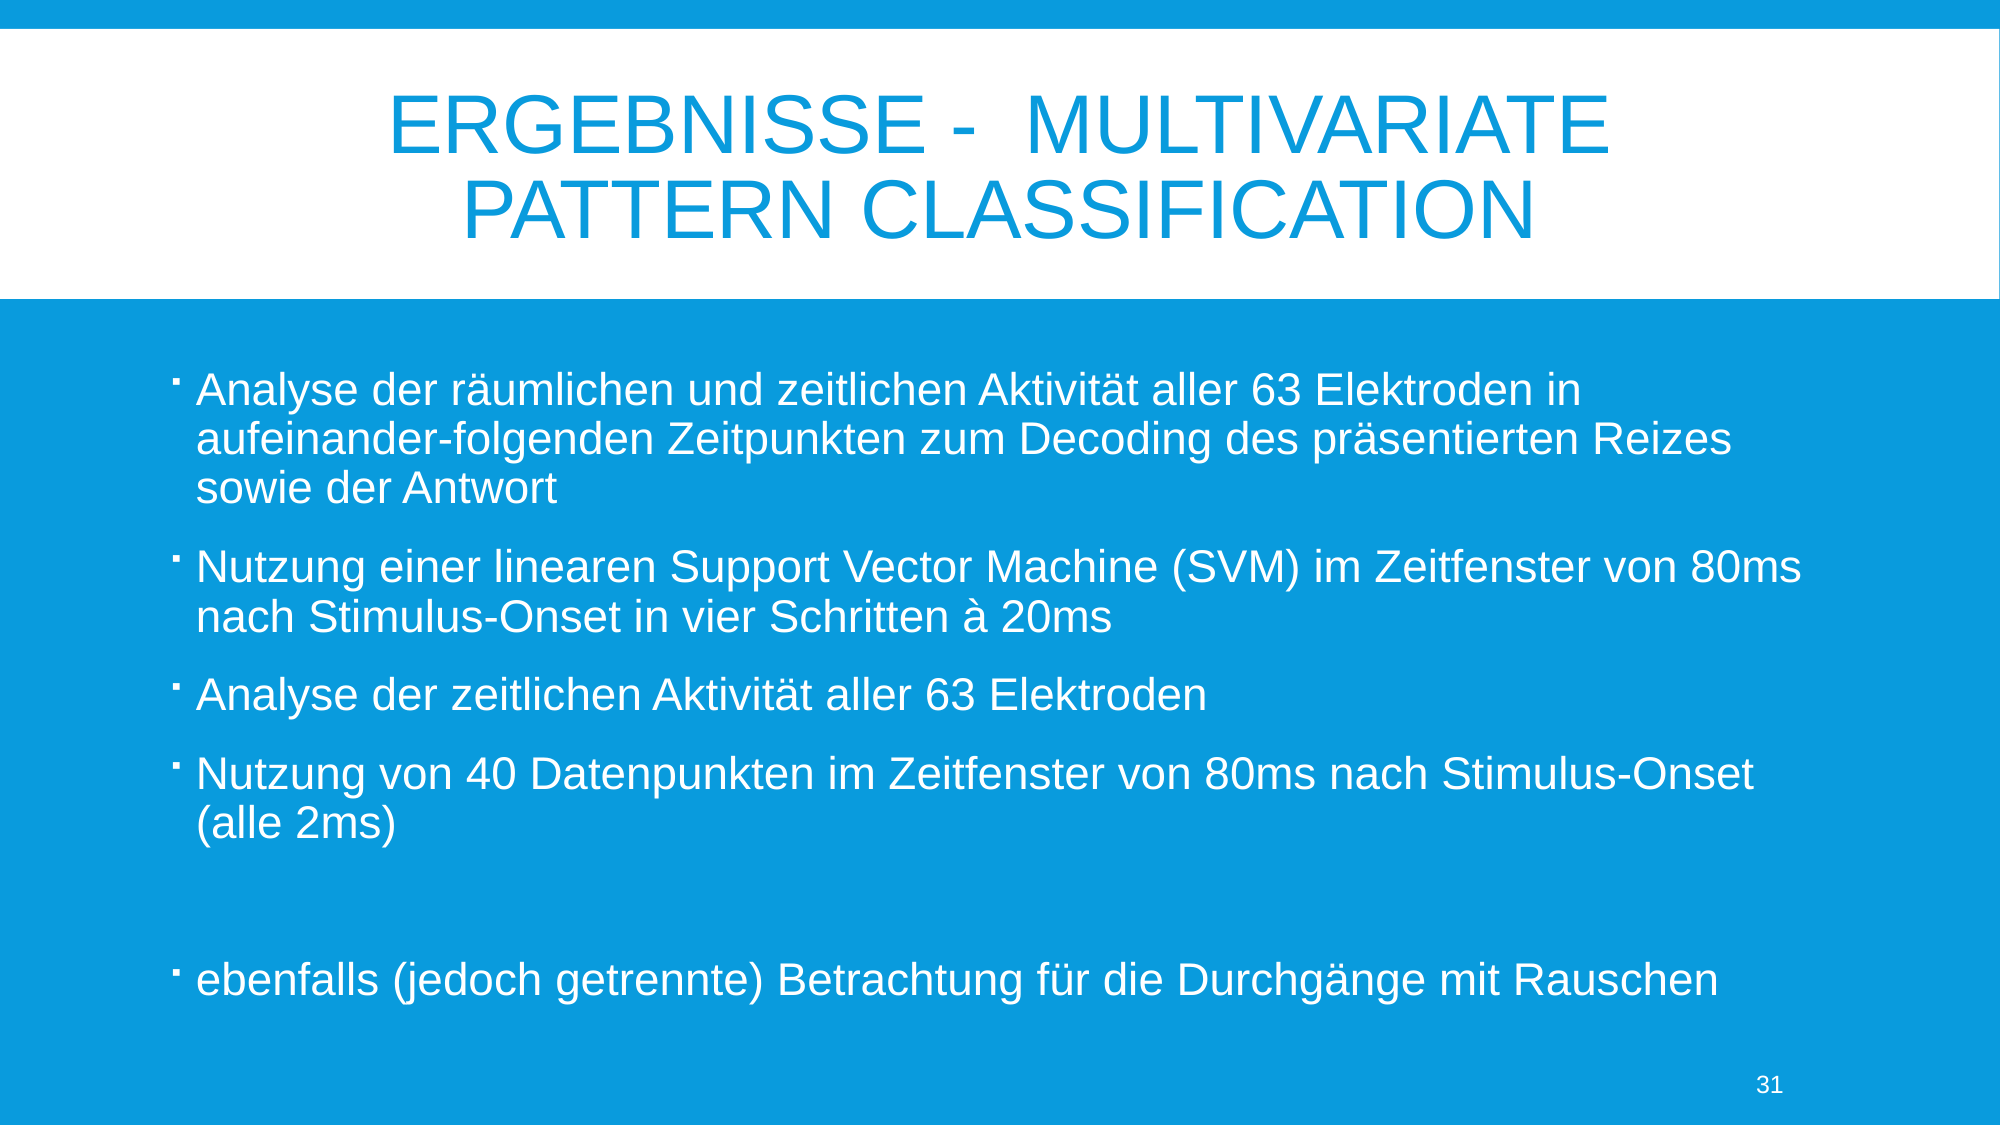

# Ergebnisse -  Multivariate Pattern Classification
Analyse der räumlichen und zeitlichen Aktivität aller 63 Elektroden in aufeinander-folgenden Zeitpunkten zum Decoding des präsentierten Reizes sowie der Antwort
Nutzung einer linearen Support Vector Machine (SVM) im Zeitfenster von 80ms nach Stimulus-Onset in vier Schritten à 20ms
Analyse der zeitlichen Aktivität aller 63 Elektroden
Nutzung von 40 Datenpunkten im Zeitfenster von 80ms nach Stimulus-Onset (alle 2ms)

ebenfalls (jedoch getrennte) Betrachtung für die Durchgänge mit Rauschen

31